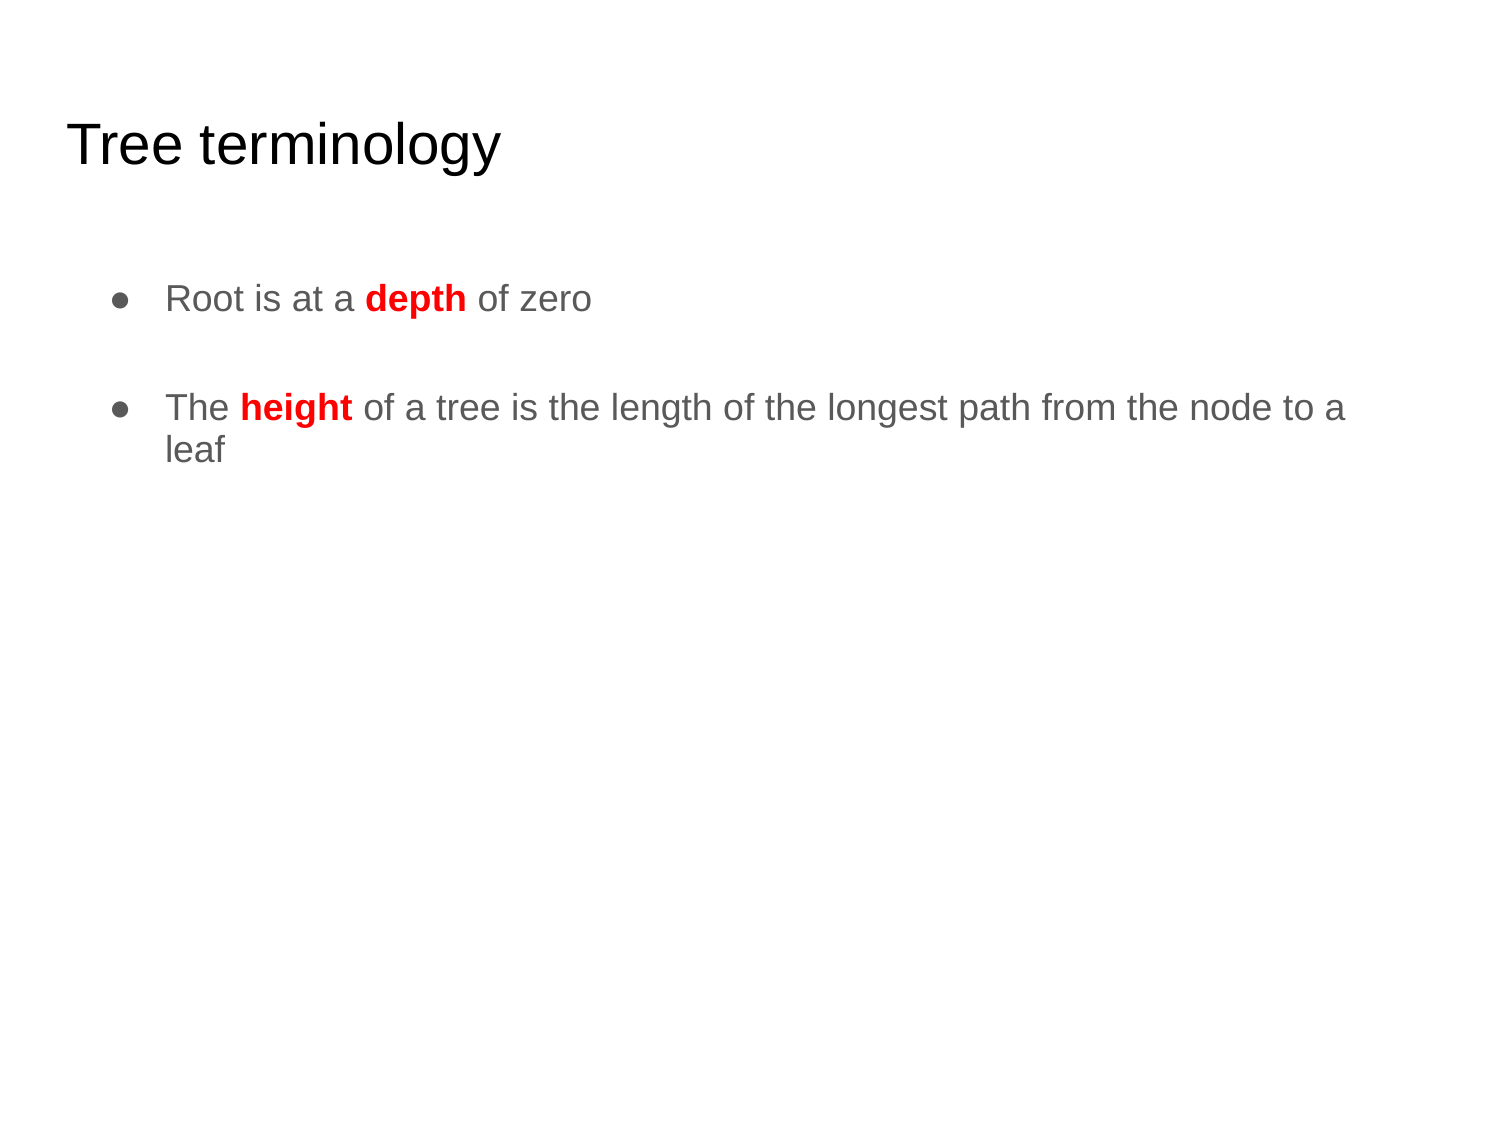

# Tree terminology
Root is at a depth of zero

The height of a tree is the length of the longest path from the node to a leaf